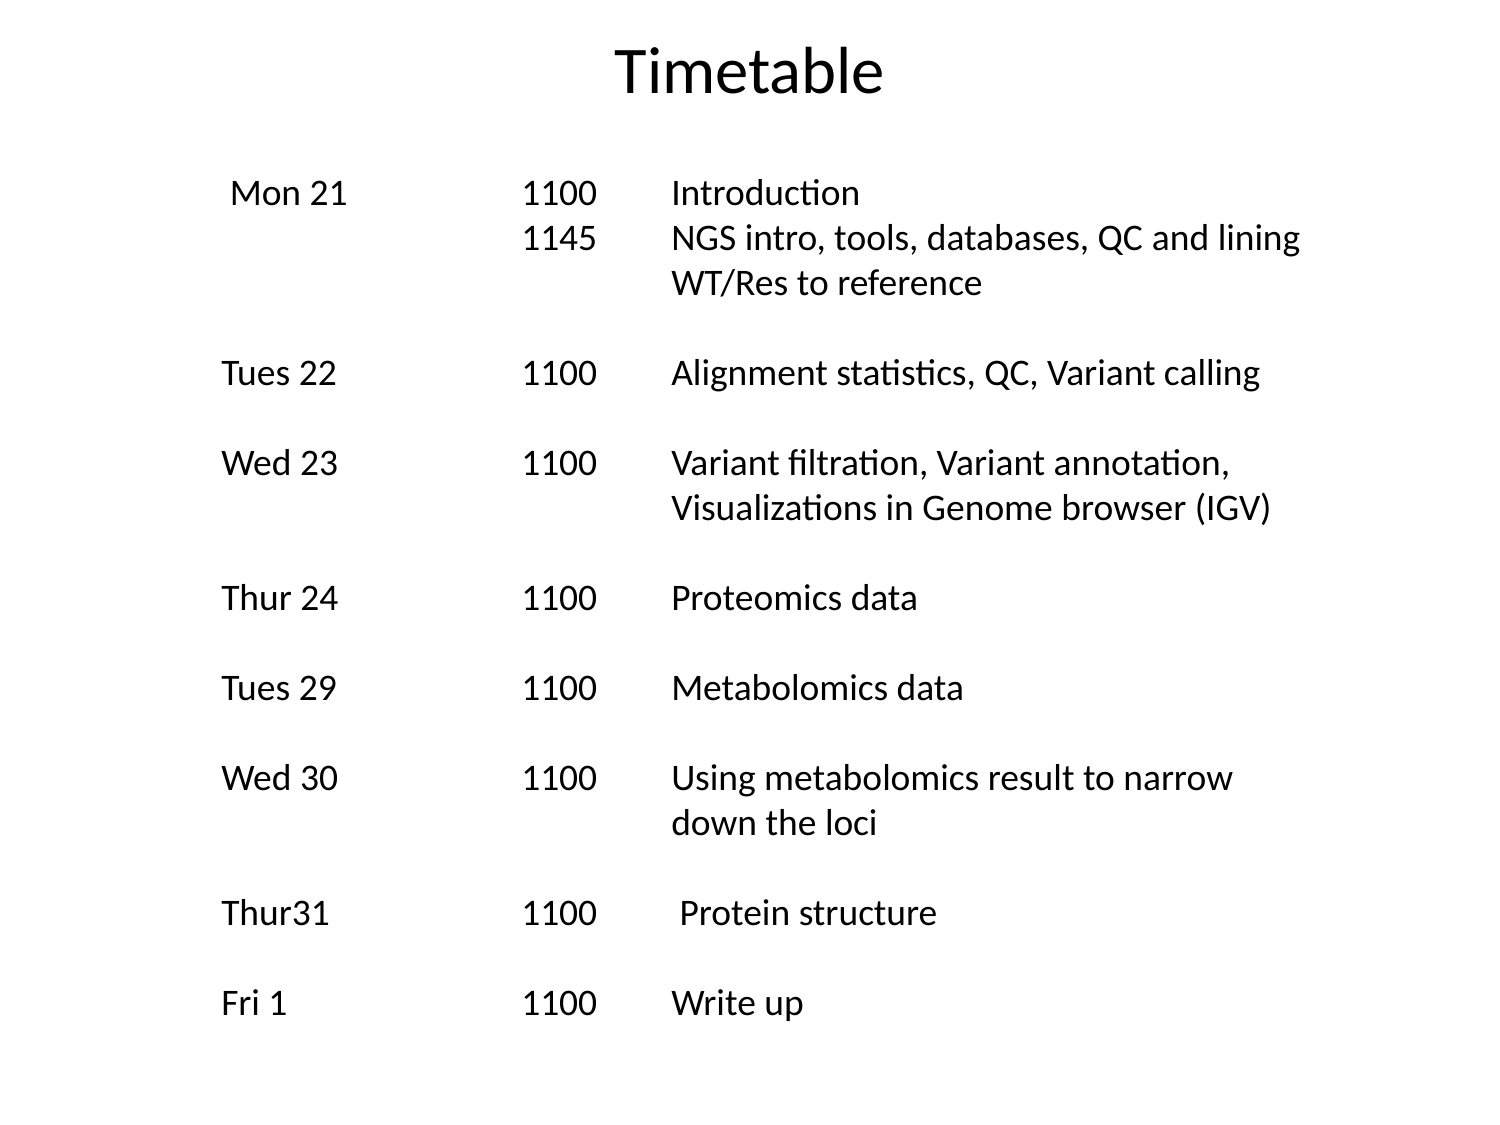

Timetable
 Mon 21		1100	Introduction
		1145	NGS intro, tools, databases, QC and lining 			WT/Res to reference

Tues 22		1100	Alignment statistics, QC, Variant calling

Wed 23		1100	Variant filtration, Variant annotation, 				Visualizations in Genome browser (IGV)

Thur 24		1100 	Proteomics data

Tues 29       	1100	Metabolomics data

Wed 30       	1100	Using metabolomics result to narrow 				down the loci

Thur31       	1100	 Protein structure

Fri 1            	1100	Write up